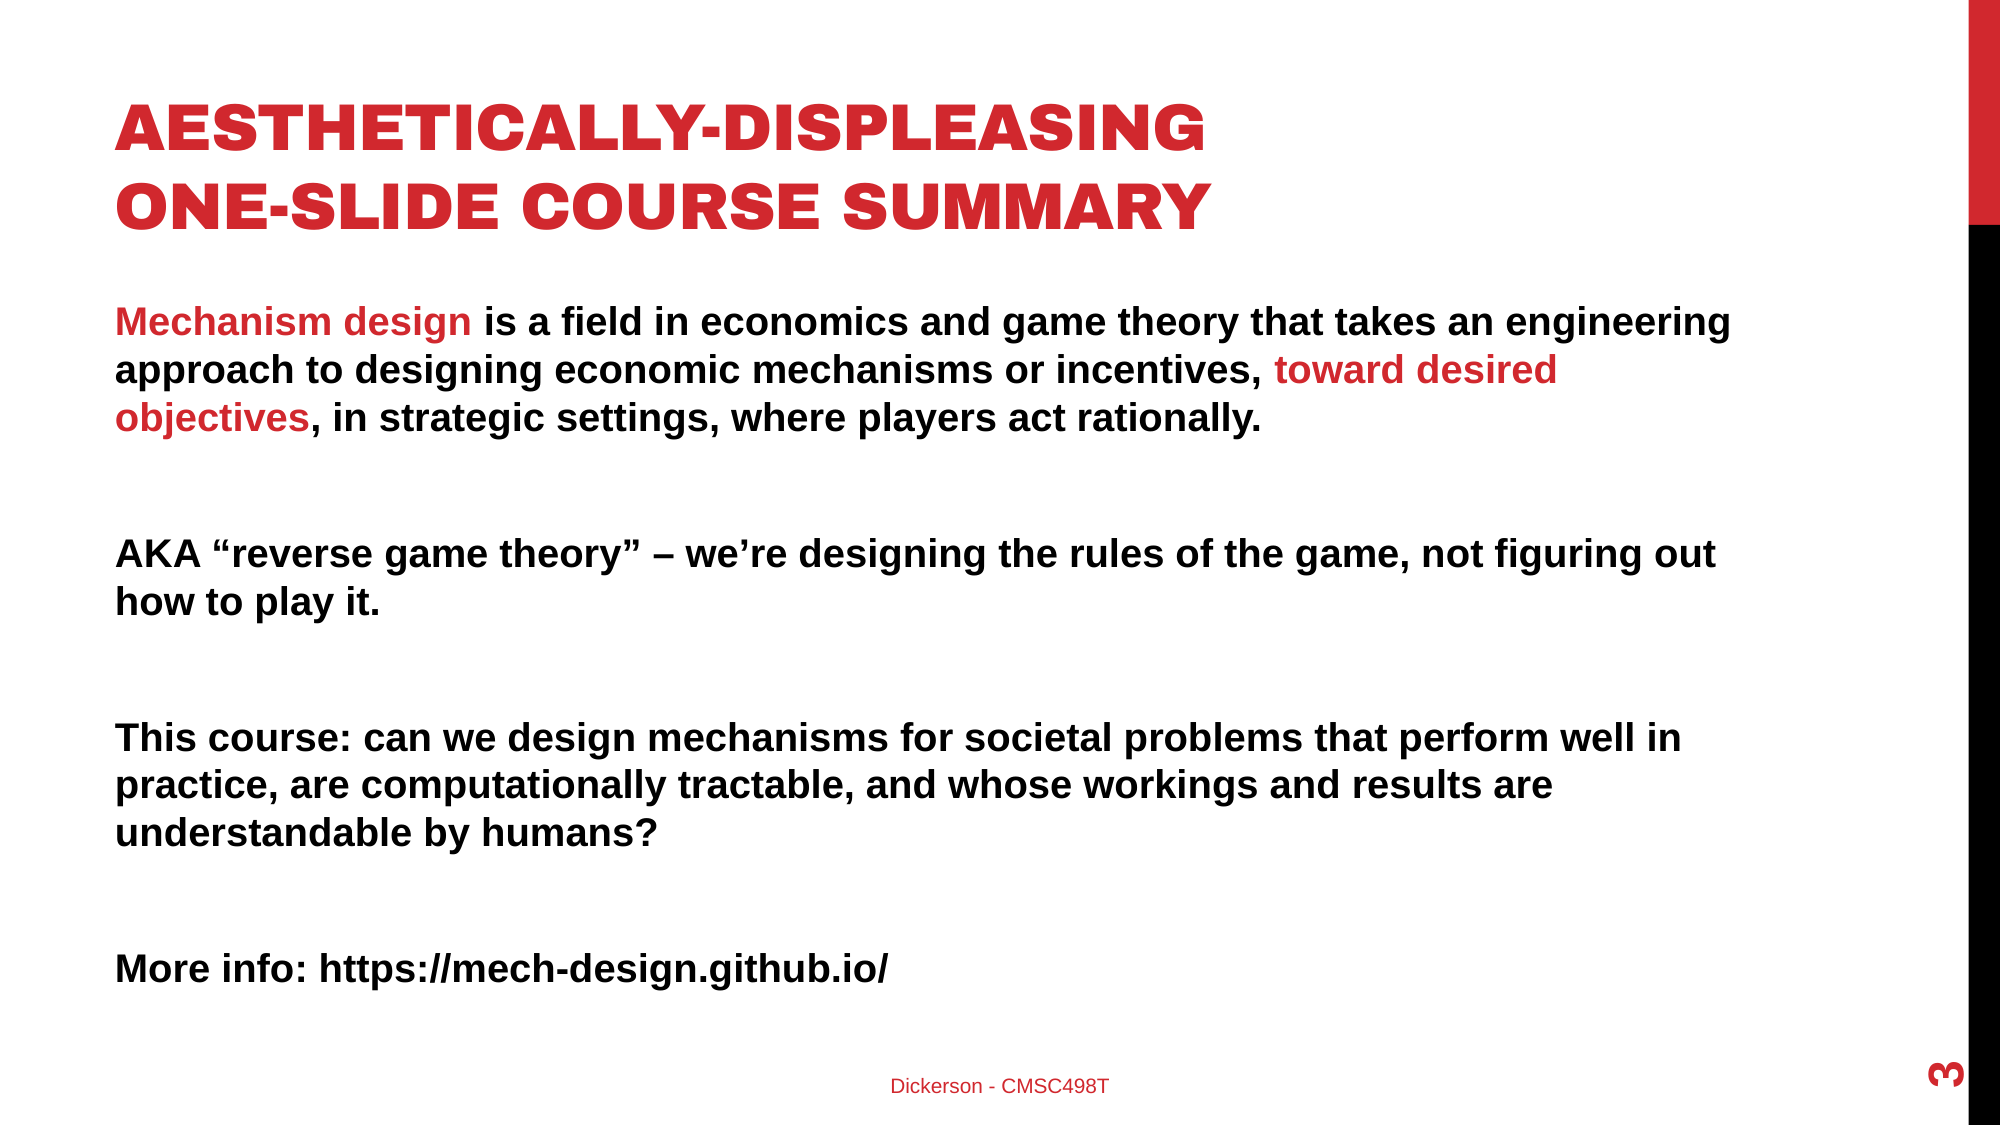

# Aesthetically-displeasing One-Slide Course Summary
Mechanism design is a field in economics and game theory that takes an engineering approach to designing economic mechanisms or incentives, toward desired objectives, in strategic settings, where players act rationally.

AKA “reverse game theory” – we’re designing the rules of the game, not figuring out how to play it.

This course: can we design mechanisms for societal problems that perform well in practice, are computationally tractable, and whose workings and results are understandable by humans?

More info: https://mech-design.github.io/
3
Dickerson - CMSC498T